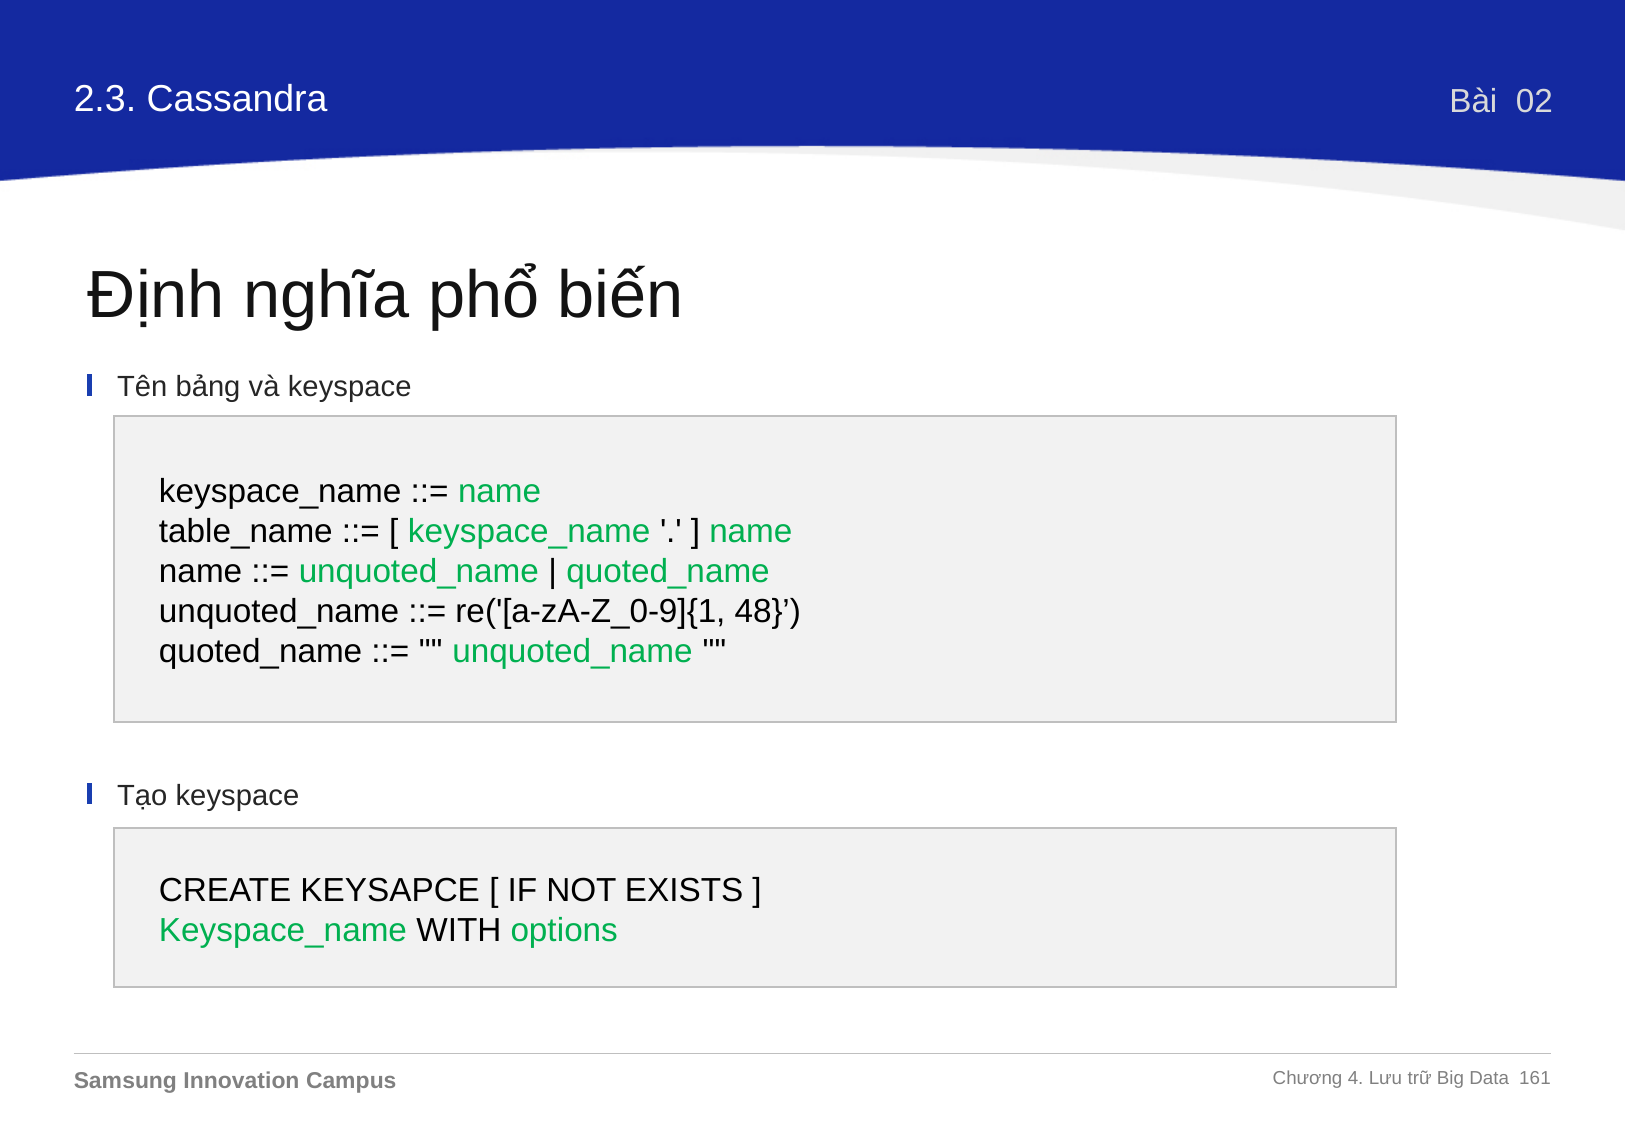

2.3. Cassandra
Bài  02

Định nghĩa phổ biến
Tên bảng và keyspace

Tạo keyspace
keyspace_name ::= name
table_name ::= [ keyspace_name '.' ] name
name ::= unquoted_name | quoted_name
unquoted_name ::= re('[a-zA-Z_0-9]{1, 48}’)
quoted_name ::= '"' unquoted_name '"'
CREATE KEYSAPCE [ IF NOT EXISTS ]
Keyspace_name WITH options